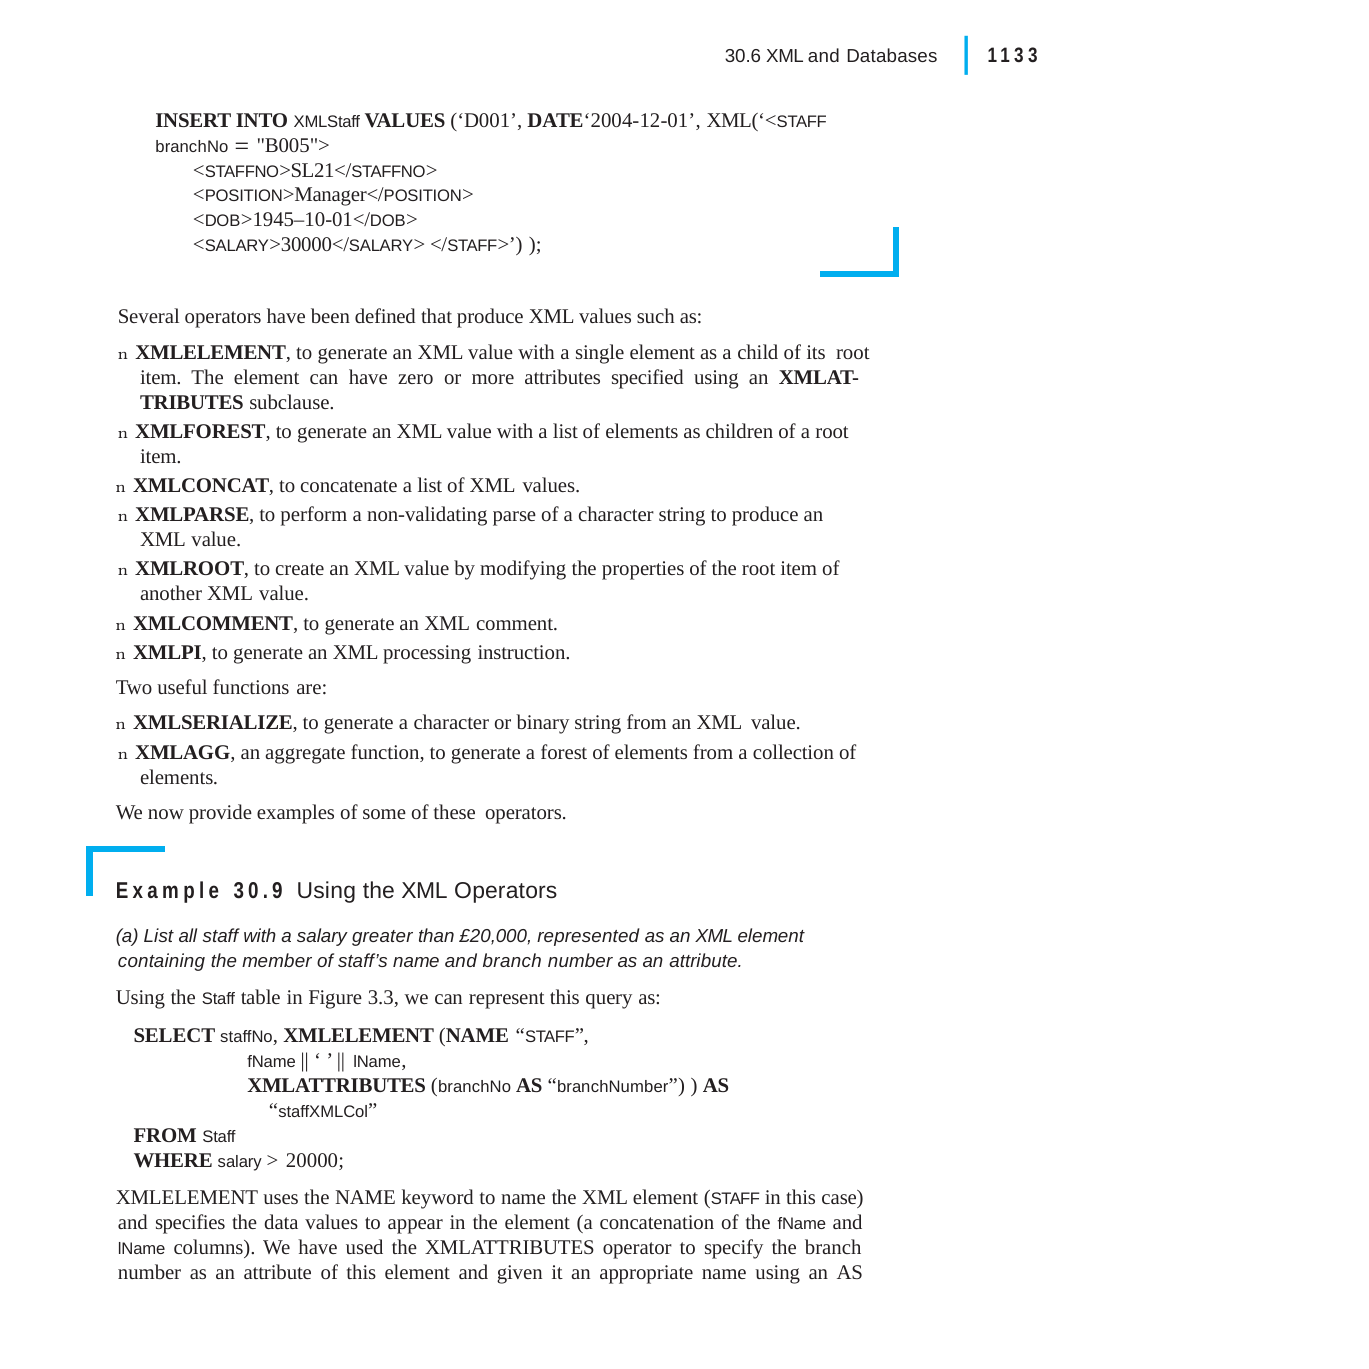

|
1133
30.6 XML and Databases
INSERT INTO XMLStaff VALUES (‘D001’, DATE‘2004-12-01’, XML(‘<STAFF
branchNo = "B005">
<STAFFNO>SL21</STAFFNO>
<POSITION>Manager</POSITION>
<DOB>1945–10-01</DOB>
<SALARY>30000</SALARY> </STAFF>’) );

Several operators have been defined that produce XML values such as:
n XMLELEMENT, to generate an XML value with a single element as a child of its  root item. The element can have zero or more attributes specified using an XMLAT-  TRIBUTES subclause.
n XMLFOREST, to generate an XML value with a list of elements as children of a root  item.
n XMLCONCAT, to concatenate a list of XML values.
n XMLPARSE, to perform a non-validating parse of a character string to produce an  XML value.
n XMLROOT, to create an XML value by modifying the properties of the root item of  another XML value.
n XMLCOMMENT, to generate an XML comment.
n XMLPI, to generate an XML processing instruction.
Two useful functions are:
n XMLSERIALIZE, to generate a character or binary string from an XML value.
n XMLAGG, an aggregate function, to generate a forest of elements from a collection of  elements.
We now provide examples of some of these operators.

Example 30.9 Using the XML Operators
(a) List all staff with a salary greater than £20,000, represented as an XML element  containing the member of staff’s name and branch number as an attribute.
Using the Staff table in Figure 3.3, we can represent this query as:
SELECT staffNo, XMLELEMENT (NAME “STAFF”,
fName || ‘ ’ || lName,
XMLATTRIBUTES (branchNo AS “branchNumber”) ) AS “staffXMLCol”
FROM Staff
WHERE salary > 20000;
XMLELEMENT uses the NAME keyword to name the XML element (STAFF in this case)  and specifies the data values to appear in the element (a concatenation of the fName and  lName columns). We have used the XMLATTRIBUTES operator to specify the branch  number as an attribute of this element and given it an appropriate name using an AS